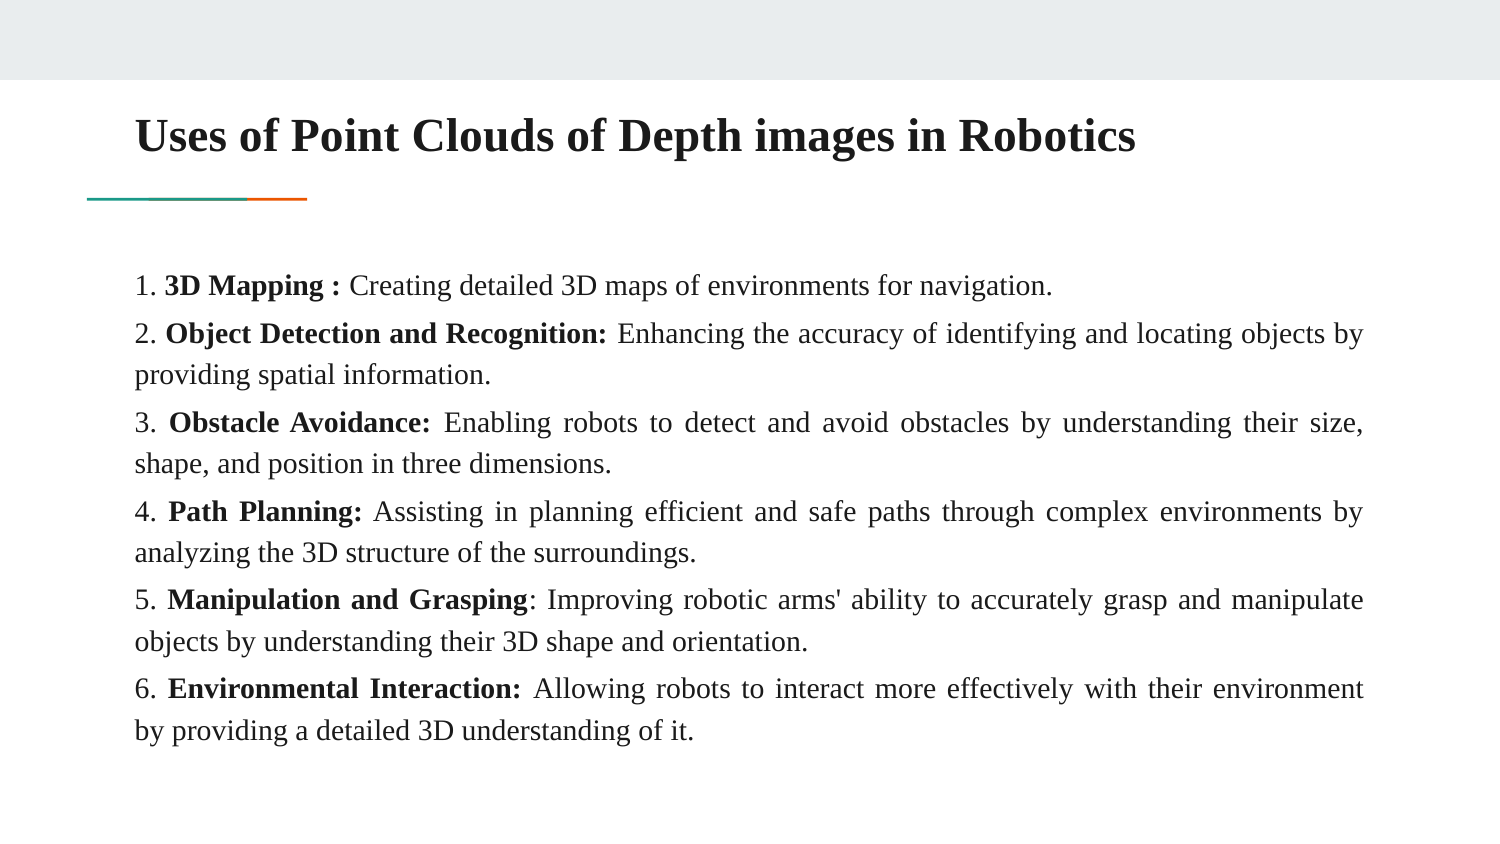

# Uses of Point Clouds of Depth images in Robotics
1. 3D Mapping : Creating detailed 3D maps of environments for navigation.
2. Object Detection and Recognition: Enhancing the accuracy of identifying and locating objects by providing spatial information.
3. Obstacle Avoidance: Enabling robots to detect and avoid obstacles by understanding their size, shape, and position in three dimensions.
4. Path Planning: Assisting in planning efficient and safe paths through complex environments by analyzing the 3D structure of the surroundings.
5. Manipulation and Grasping: Improving robotic arms' ability to accurately grasp and manipulate objects by understanding their 3D shape and orientation.
6. Environmental Interaction: Allowing robots to interact more effectively with their environment by providing a detailed 3D understanding of it.